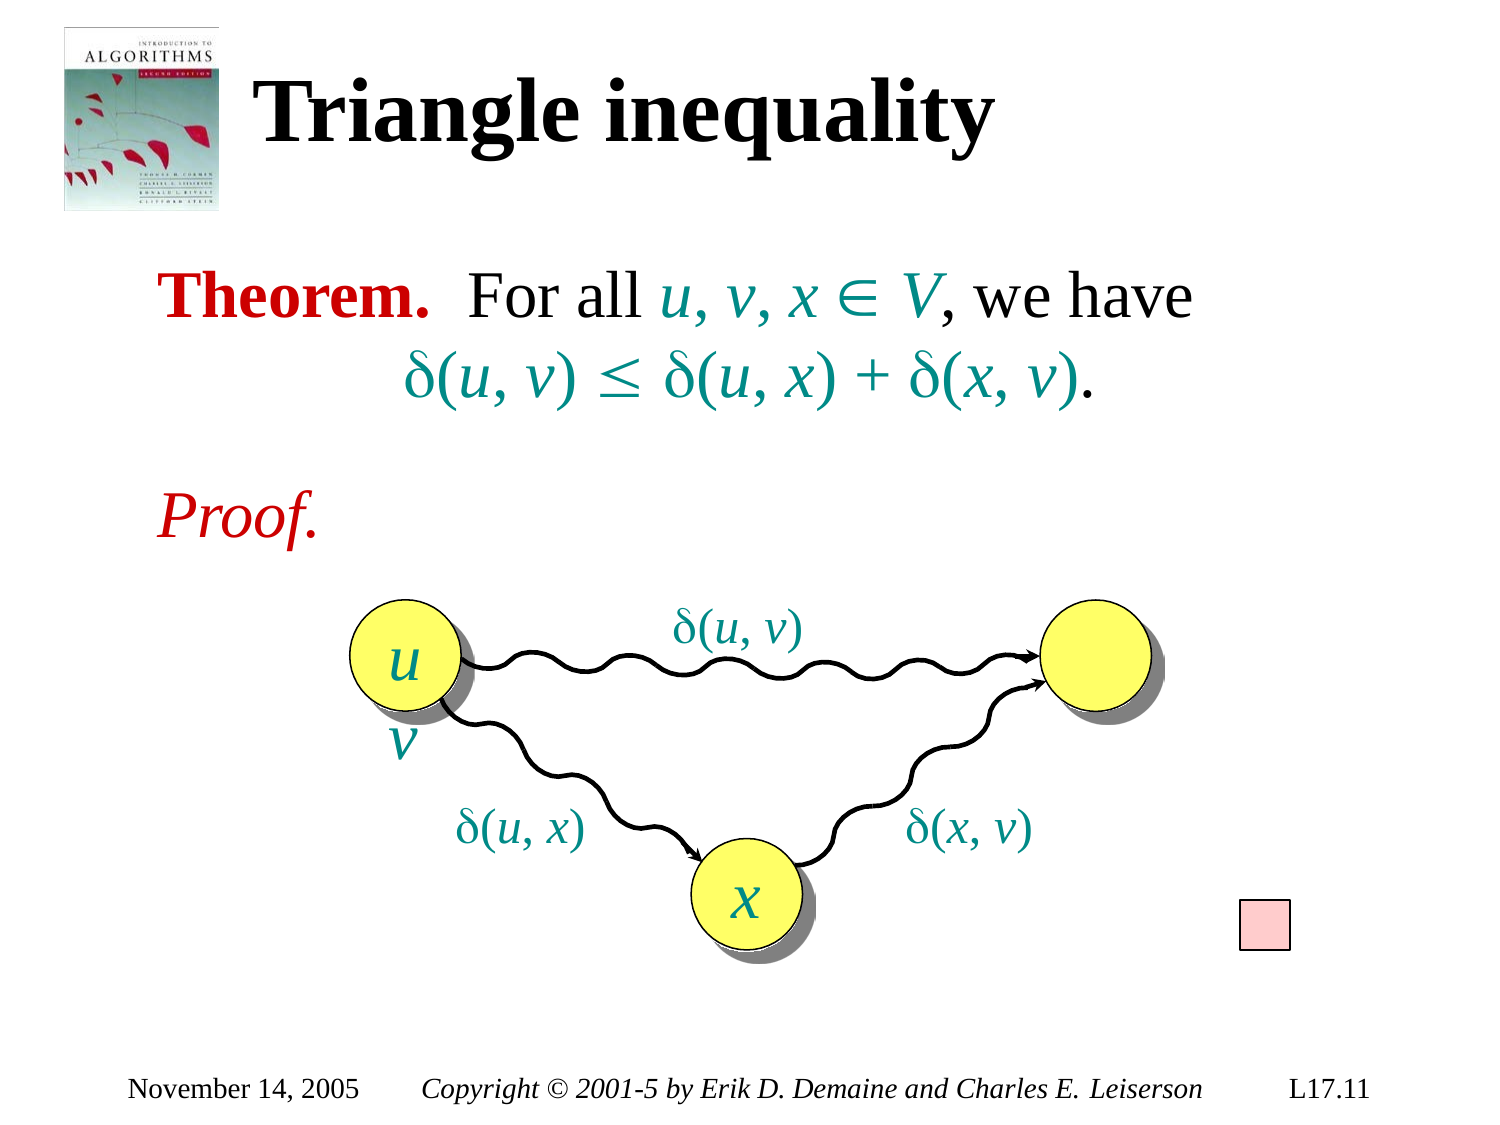

# Triangle inequality
Theorem.	For all u, v, x ∈ V, we have
δ(u, v) ≤ δ(u, x) + δ(x, v).
Proof.
δ(u, v)

u	v

δ(u, x)
δ(x, v)
x

November 14, 2005
Copyright © 2001-5 by Erik D. Demaine and Charles E. Leiserson
L17.11